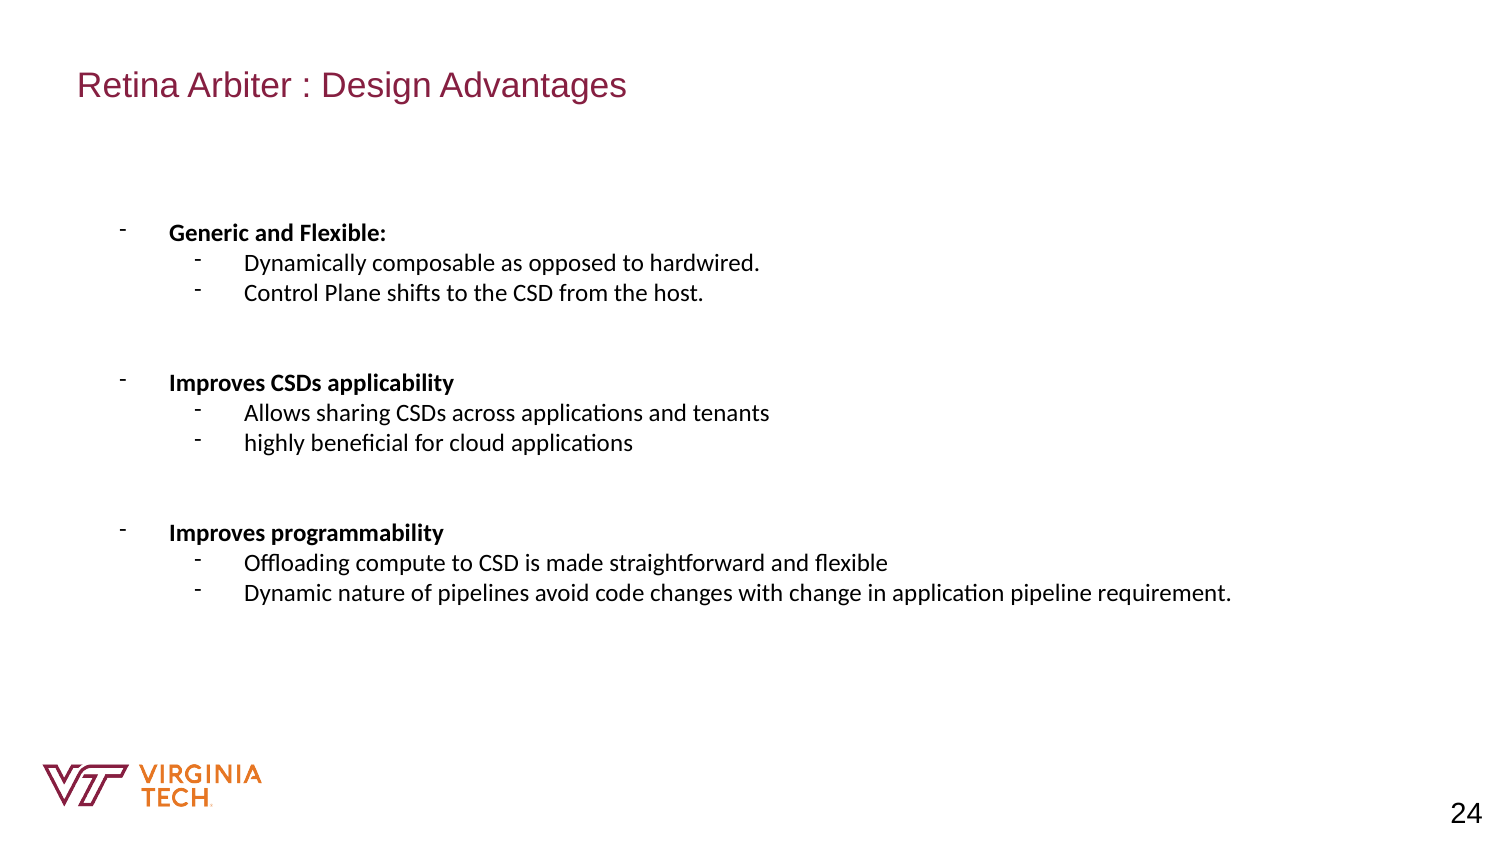

# Quote Callout
Retina Arbiter : Design Advantages
Generic and Flexible:
Dynamically composable as opposed to hardwired.
Control Plane shifts to the CSD from the host.

Improves CSDs applicability
Allows sharing CSDs across applications and tenants
highly beneficial for cloud applications

Improves programmability
Offloading compute to CSD is made straightforward and flexible
Dynamic nature of pipelines avoid code changes with change in application pipeline requirement.
24